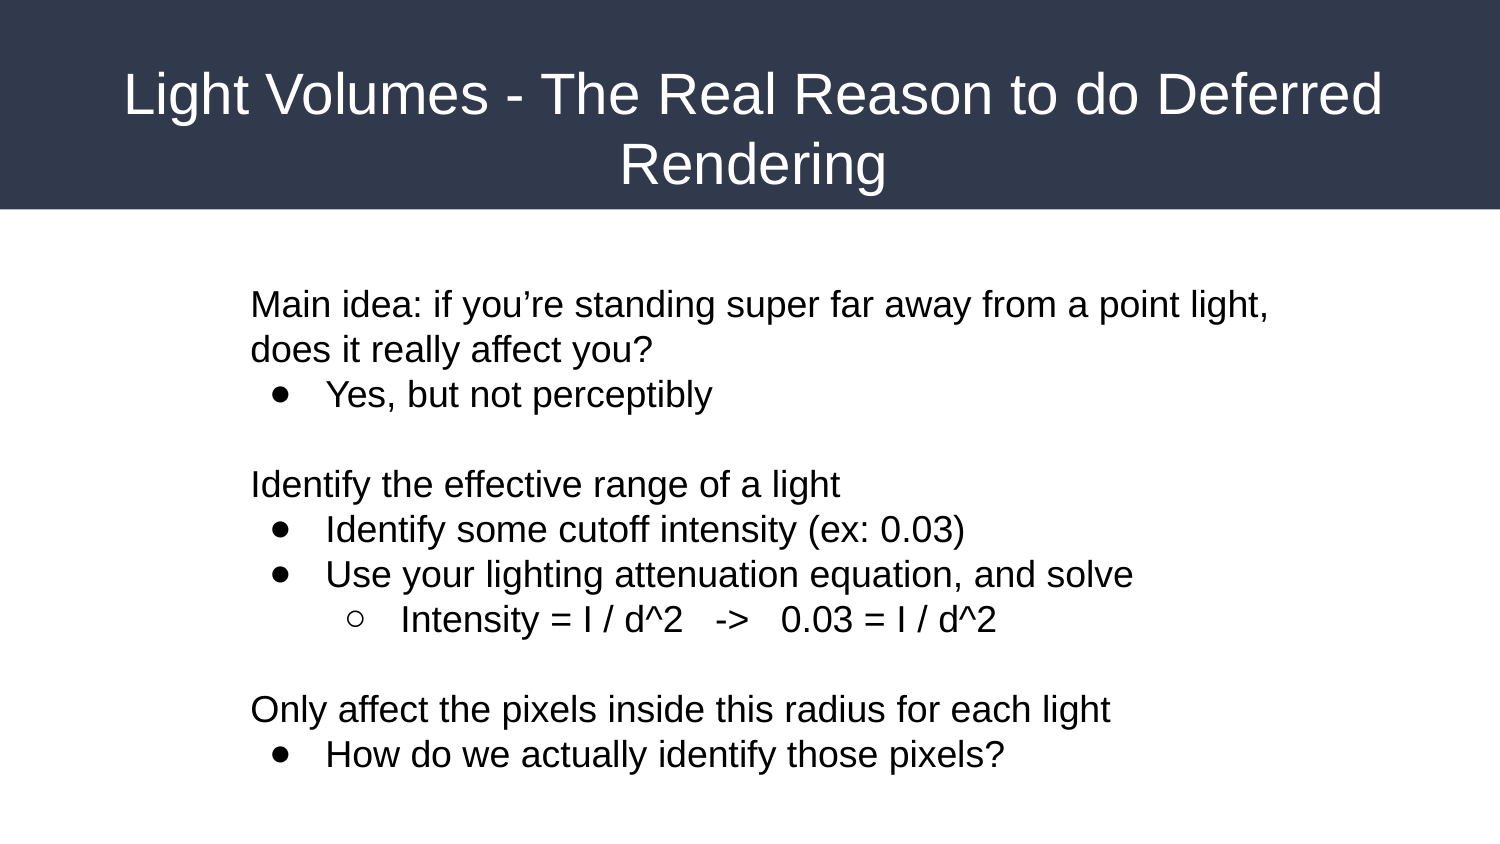

# Light Volumes - The Real Reason to do Deferred Rendering
Main idea: if you’re standing super far away from a point light, does it really affect you?
Yes, but not perceptibly

Identify the effective range of a light
Identify some cutoff intensity (ex: 0.03)
Use your lighting attenuation equation, and solve
Intensity = I / d^2   ->   0.03 = I / d^2

Only affect the pixels inside this radius for each light
How do we actually identify those pixels?